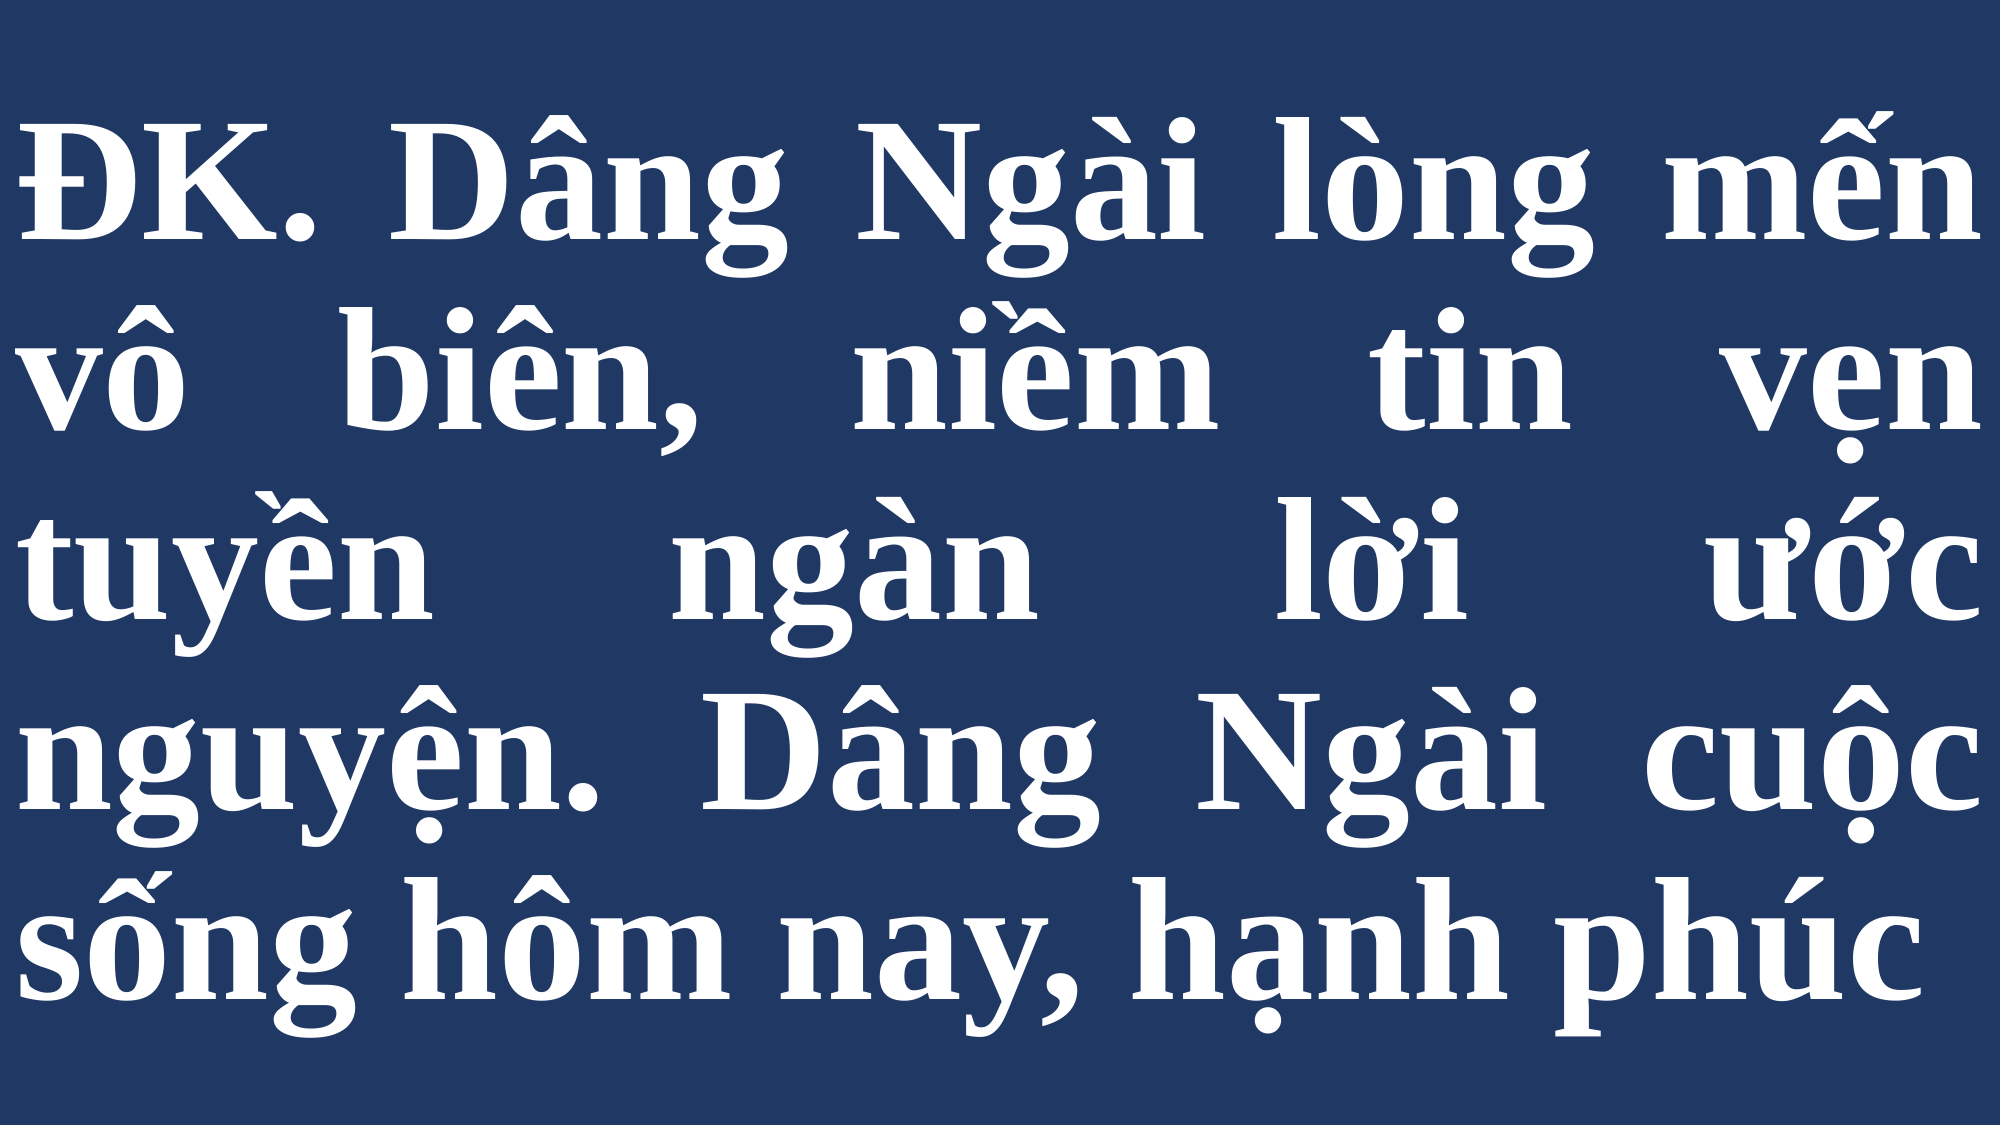

# ÐK. Dâng Ngài lòng mến vô biên, niềm tin vẹn tuyền ngàn lời ước nguyện. Dâng Ngài cuộc sống hôm nay, hạnh phúc